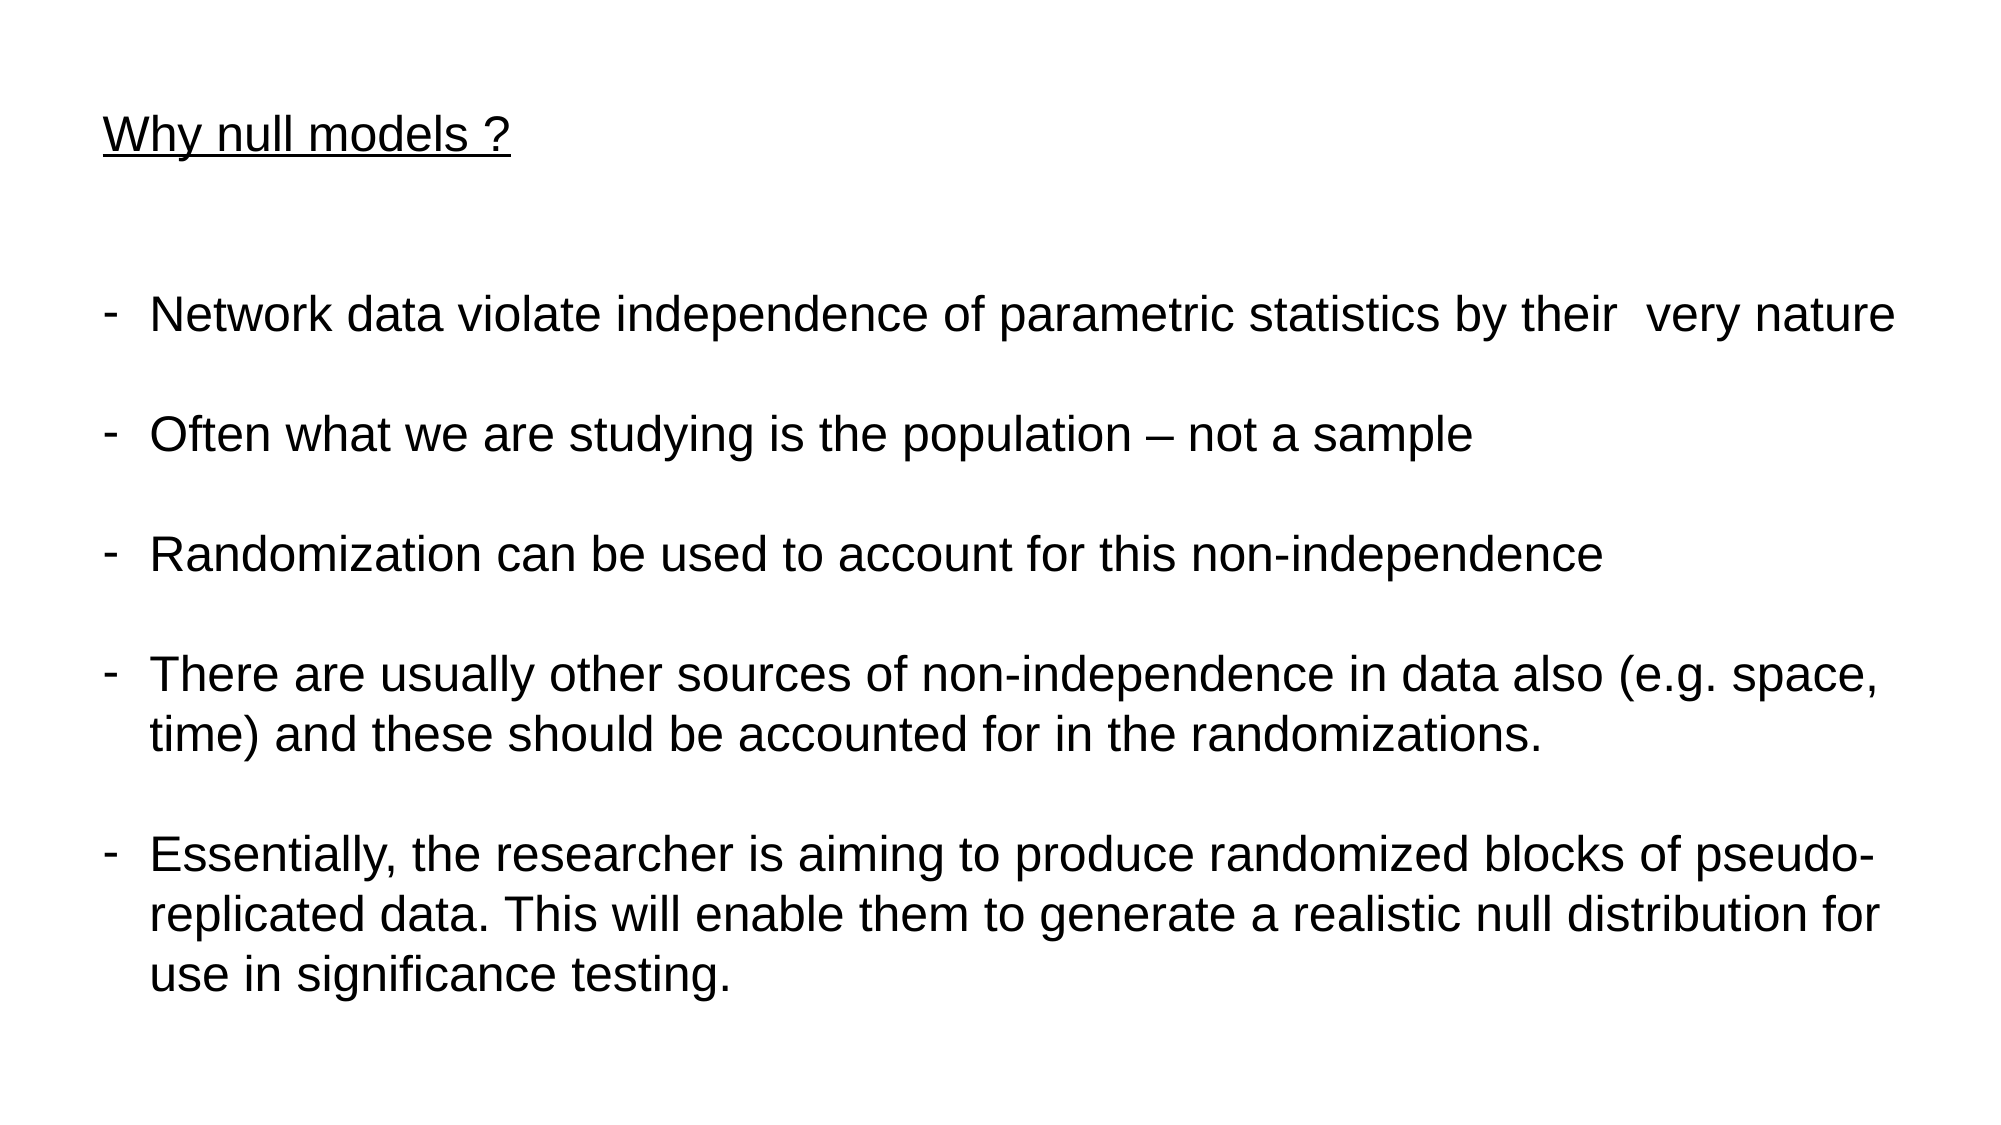

Why null models ?

Network data violate independence of parametric statistics by their  very nature

Often what we are studying is the population – not a sample

Randomization can be used to account for this non-independence

There are usually other sources of non-independence in data also (e.g. space, time) and these should be accounted for in the randomizations.

Essentially, the researcher is aiming to produce randomized blocks of pseudo-replicated data. This will enable them to generate a realistic null distribution for use in significance testing.